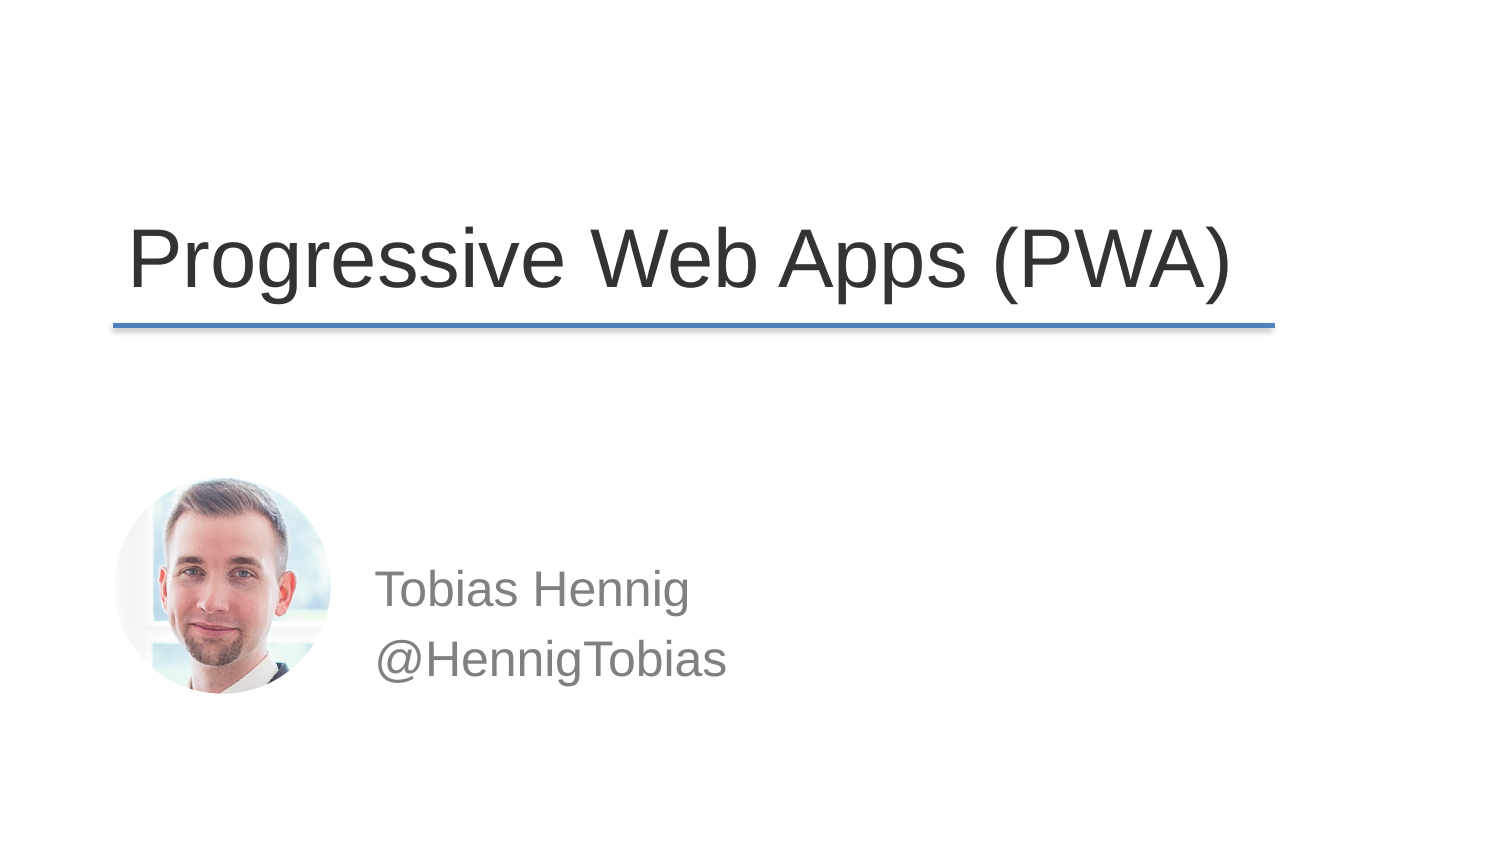

# Progressive Web Apps (PWA)
Tobias Hennig
@HennigTobias